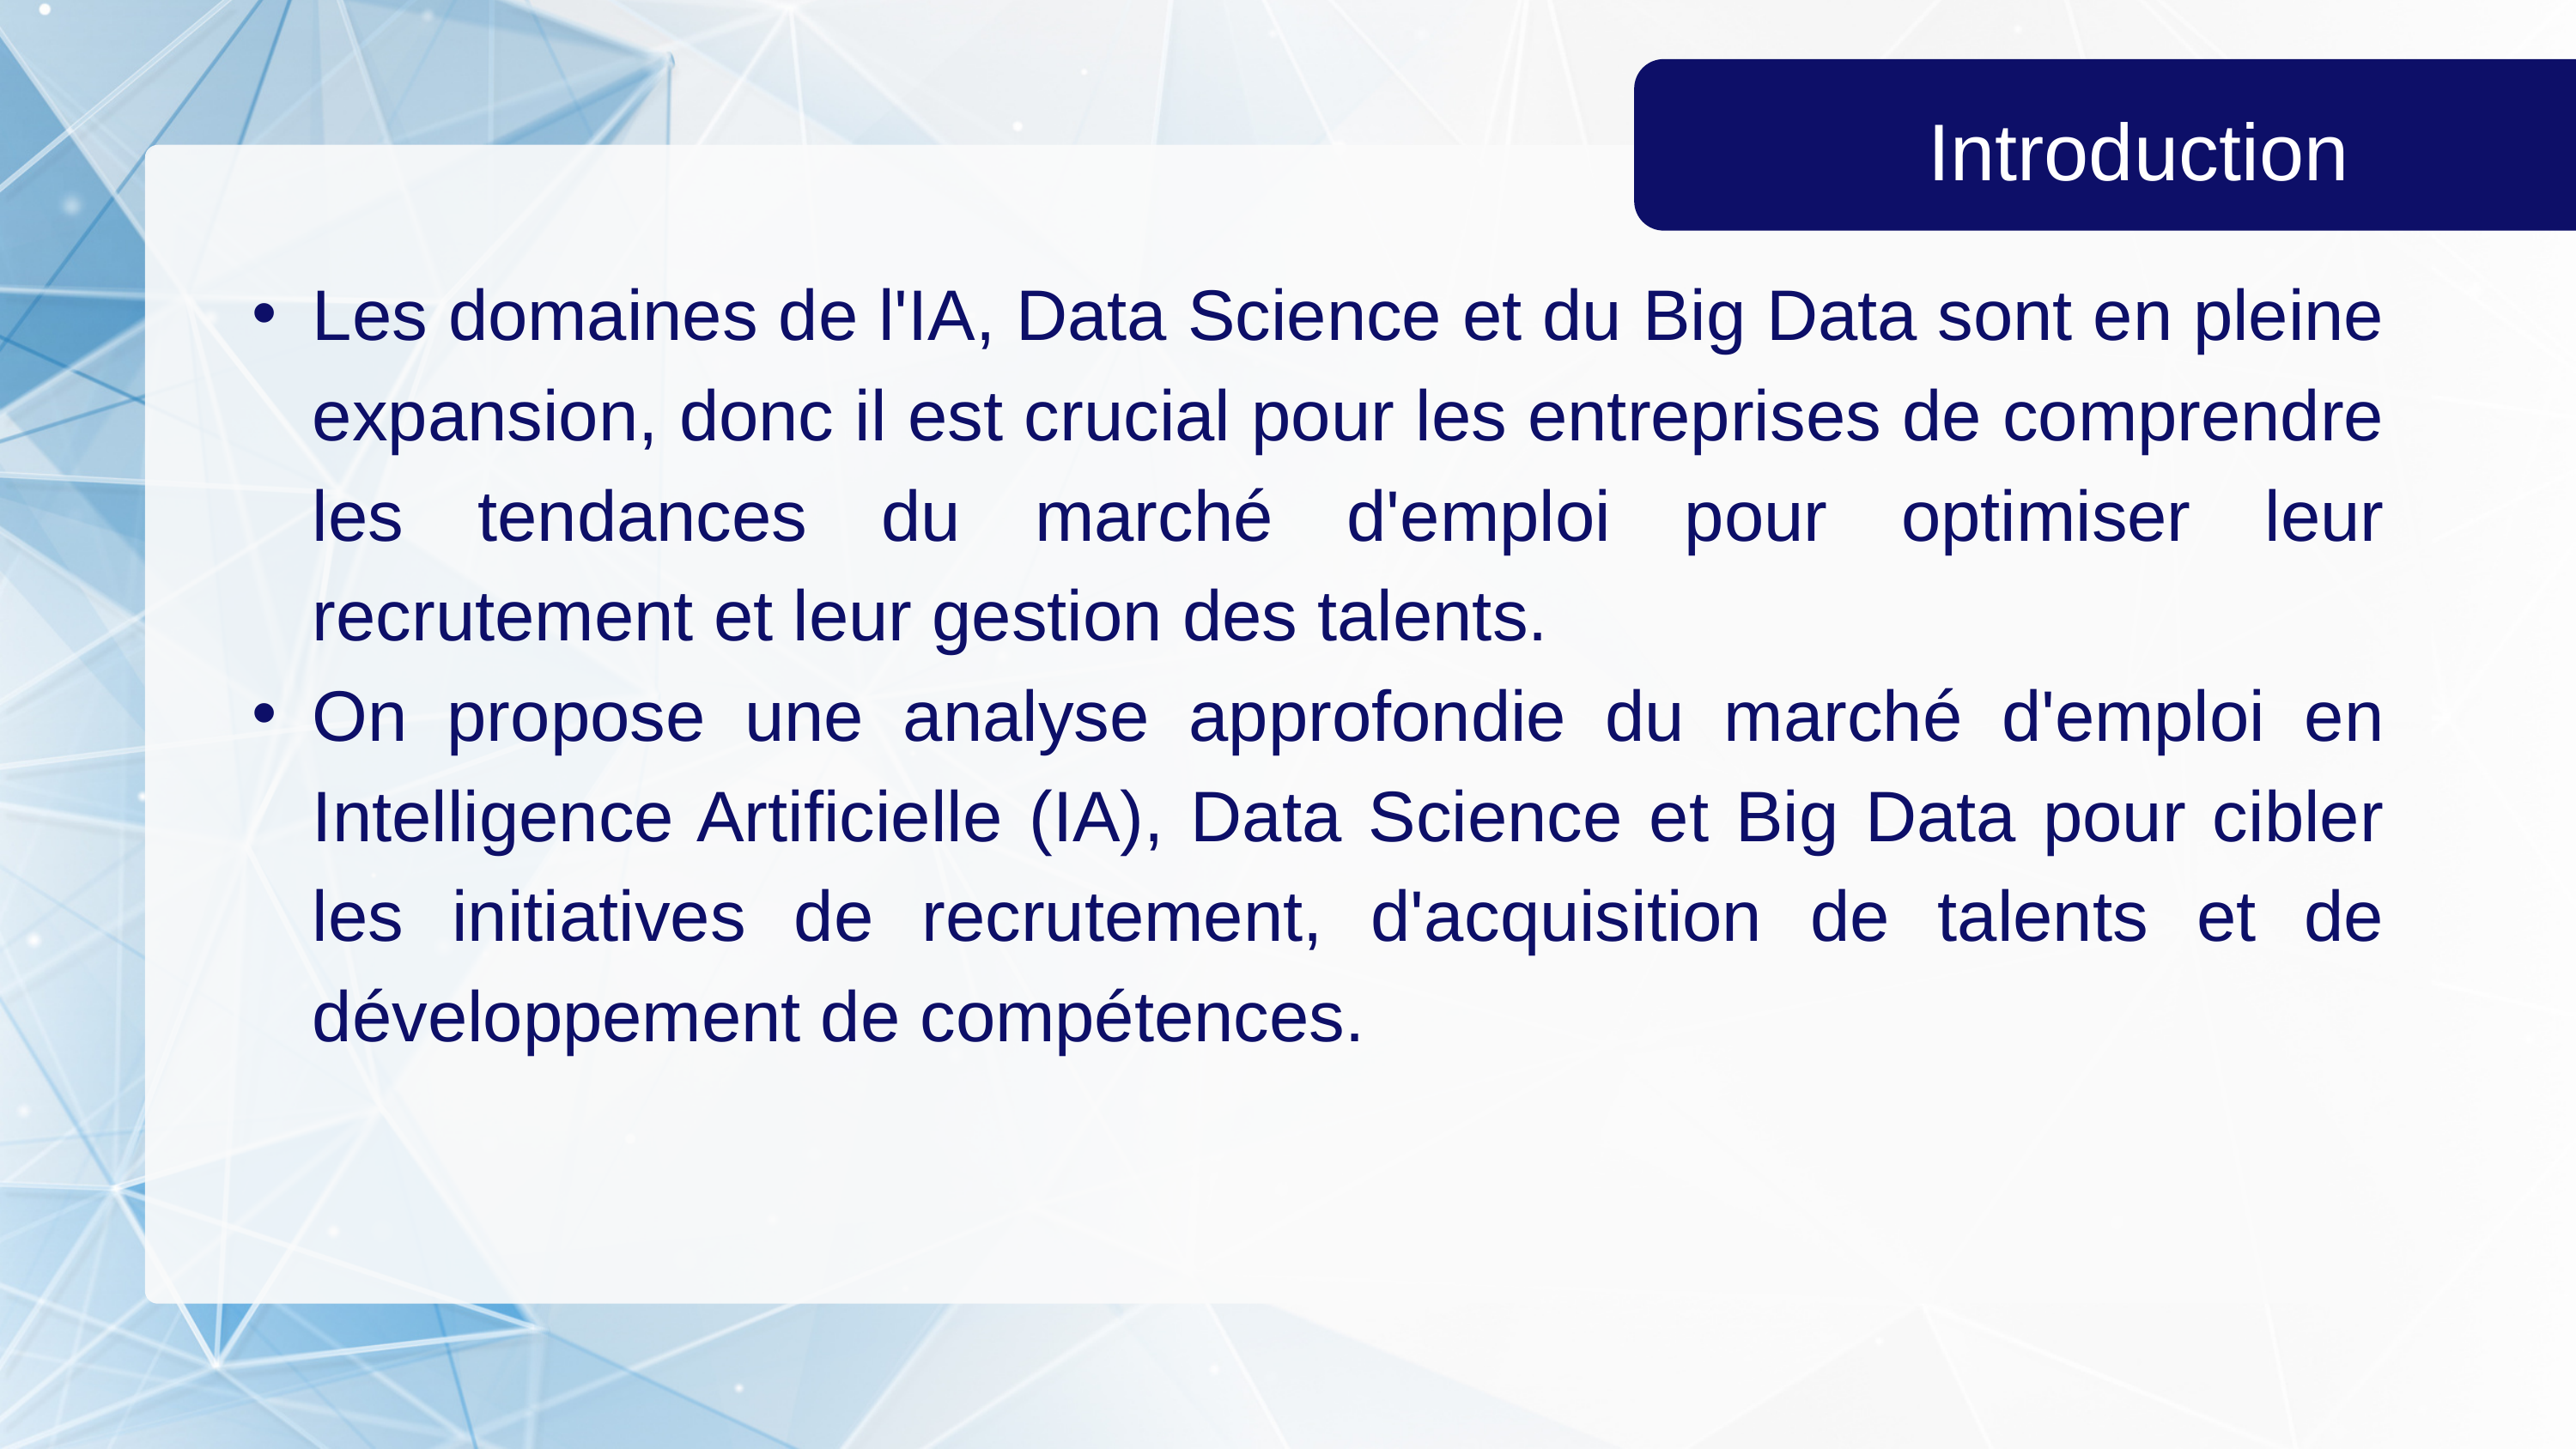

Introduction

Les domaines de l'IA, Data Science et du Big Data sont en pleine expansion, donc il est crucial pour les entreprises de comprendre les tendances du marché d'emploi pour optimiser leur recrutement et leur gestion des talents.
On propose une analyse approfondie du marché d'emploi en Intelligence Artificielle (IA), Data Science et Big Data pour cibler les initiatives de recrutement, d'acquisition de talents et de développement de compétences.